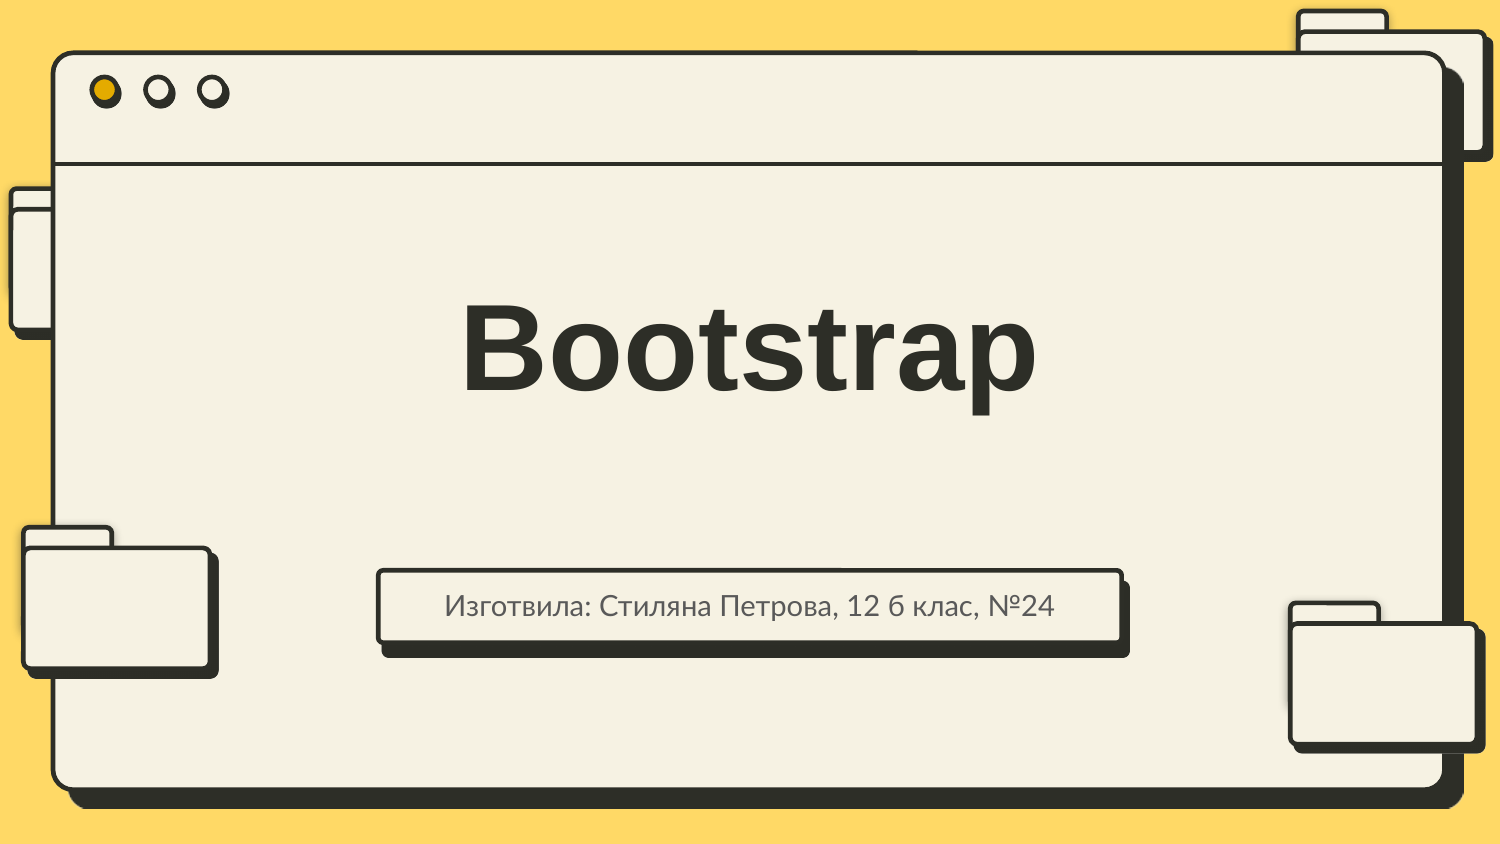

# Bootstrap

Изготвила: Стиляна Петрова, 12 б клас, №24